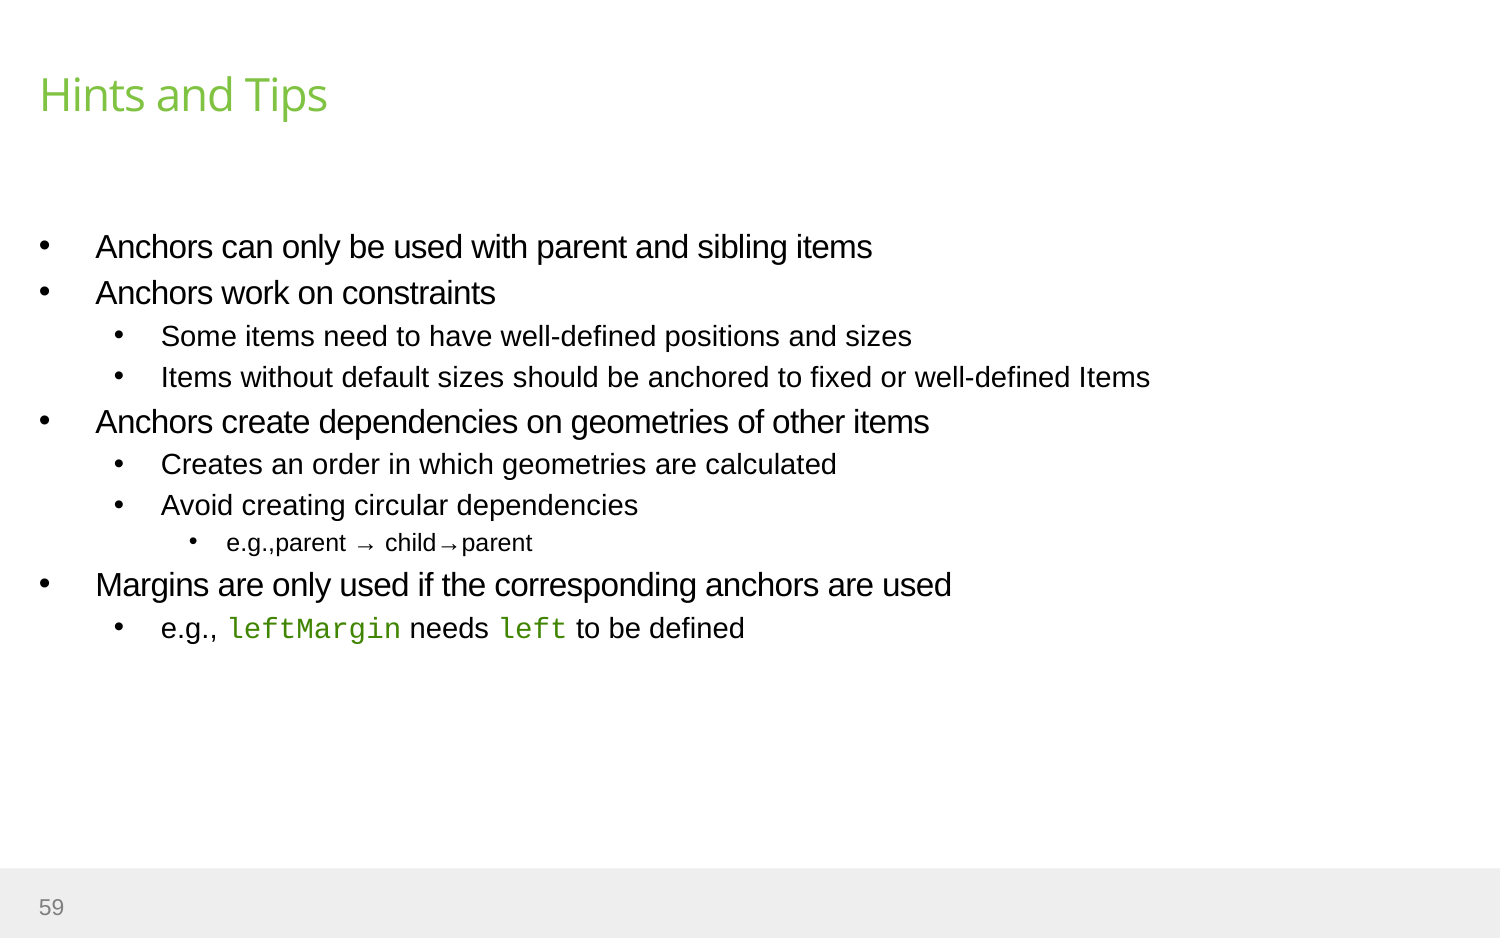

# Hints and Tips
Anchors can only be used with parent and sibling items
Anchors work on constraints
Some items need to have well-defined positions and sizes
Items without default sizes should be anchored to fixed or well-defined Items
Anchors create dependencies on geometries of other items
Creates an order in which geometries are calculated
Avoid creating circular dependencies
e.g.,parent → child→parent
Margins are only used if the corresponding anchors are used
e.g., leftMargin needs left to be defined
59